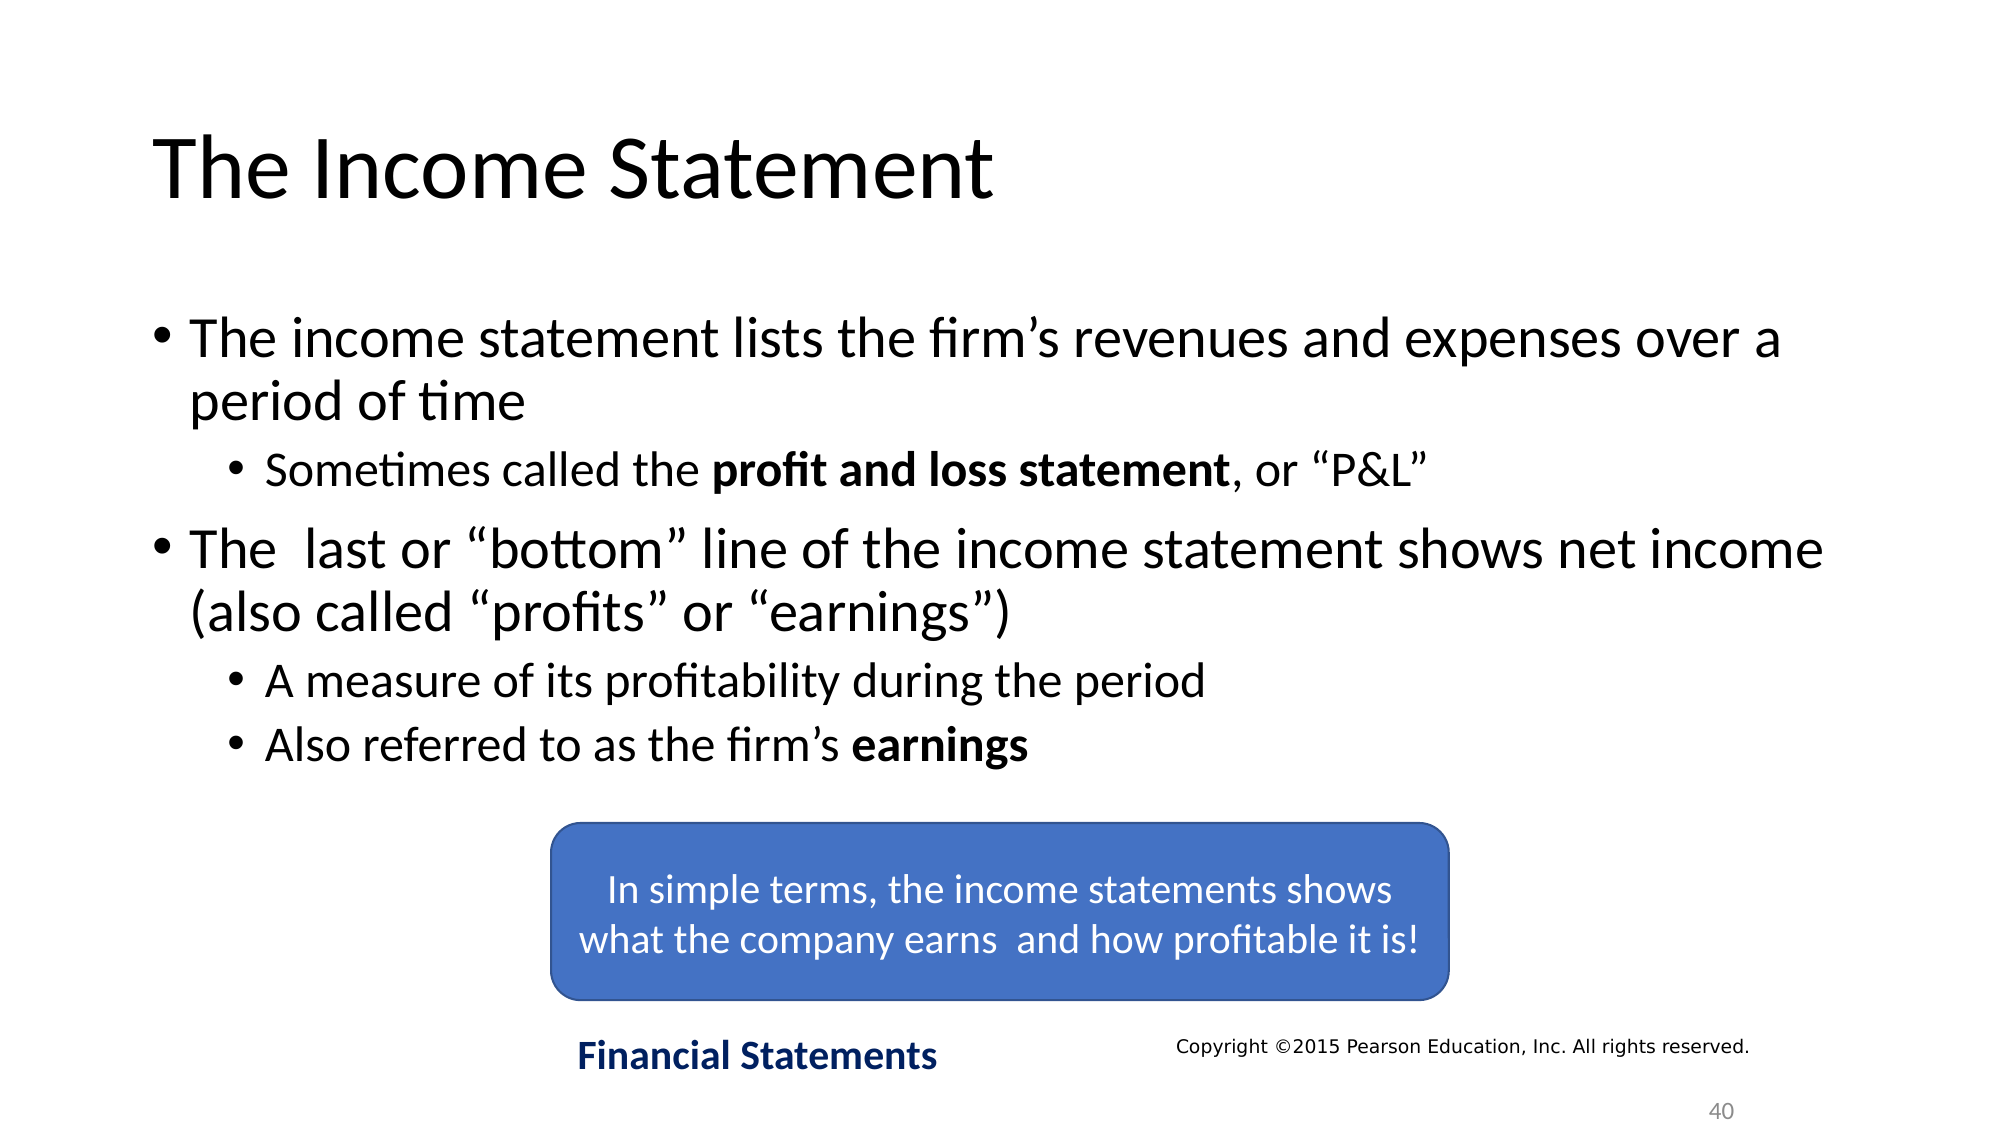

# The Income Statement
The income statement lists the firm’s revenues and expenses over a period of time
Sometimes called the profit and loss statement, or “P&L”
The  last or “bottom” line of the income statement shows net income (also called “profits” or “earnings”)
A measure of its profitability during the period
Also referred to as the firm’s earnings
In simple terms, the income statements shows what the company earns  and how profitable it is!
Financial Statements
Copyright ©2015 Pearson Education, Inc. All rights reserved.
40